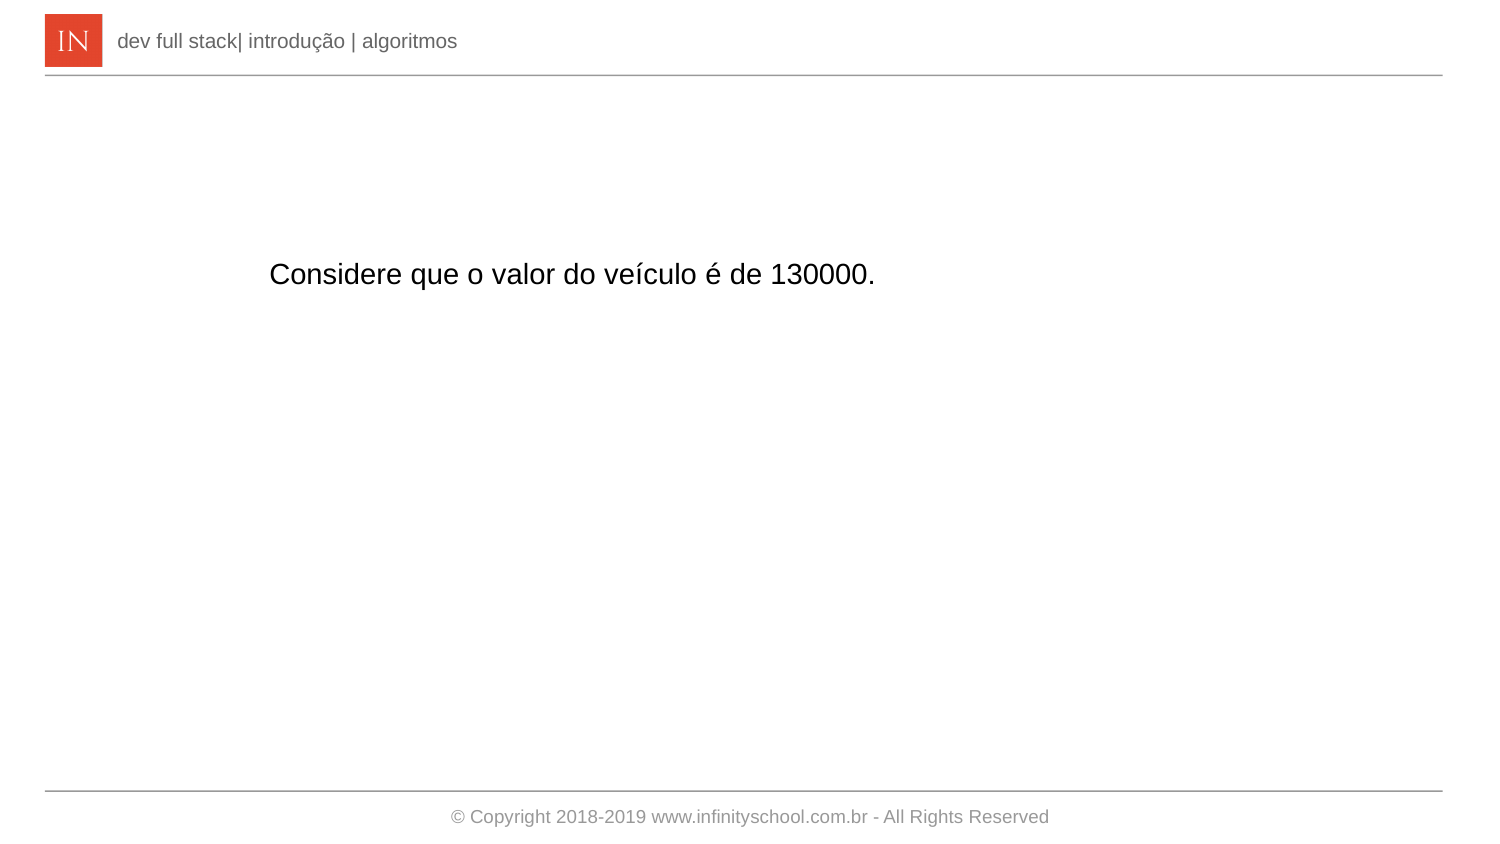

Considere que o valor do veículo é de 130000.